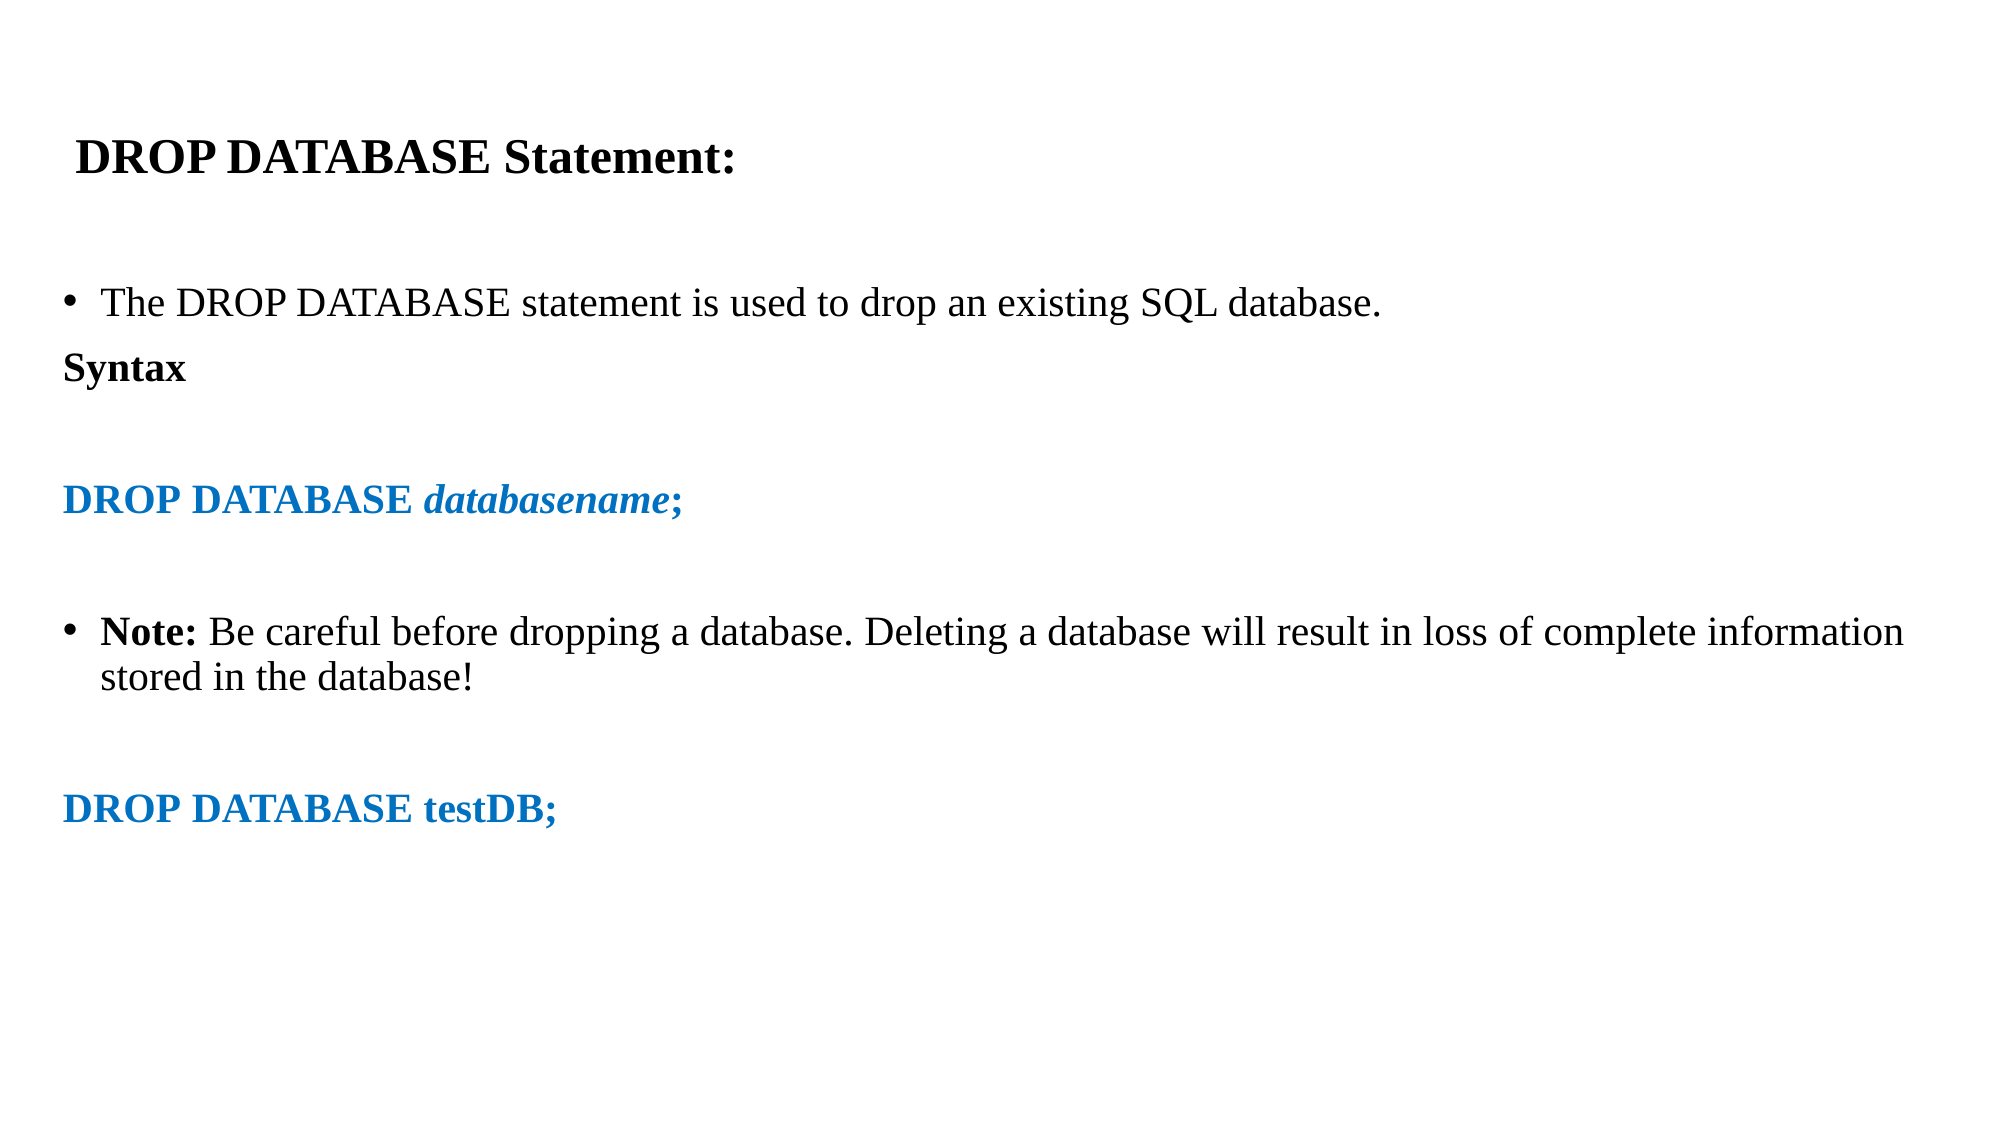

DROP DATABASE Statement:

The DROP DATABASE statement is used to drop an existing SQL database.
Syntax

DROP DATABASE databasename;

Note: Be careful before dropping a database. Deleting a database will result in loss of complete information stored in the database!

DROP DATABASE testDB;